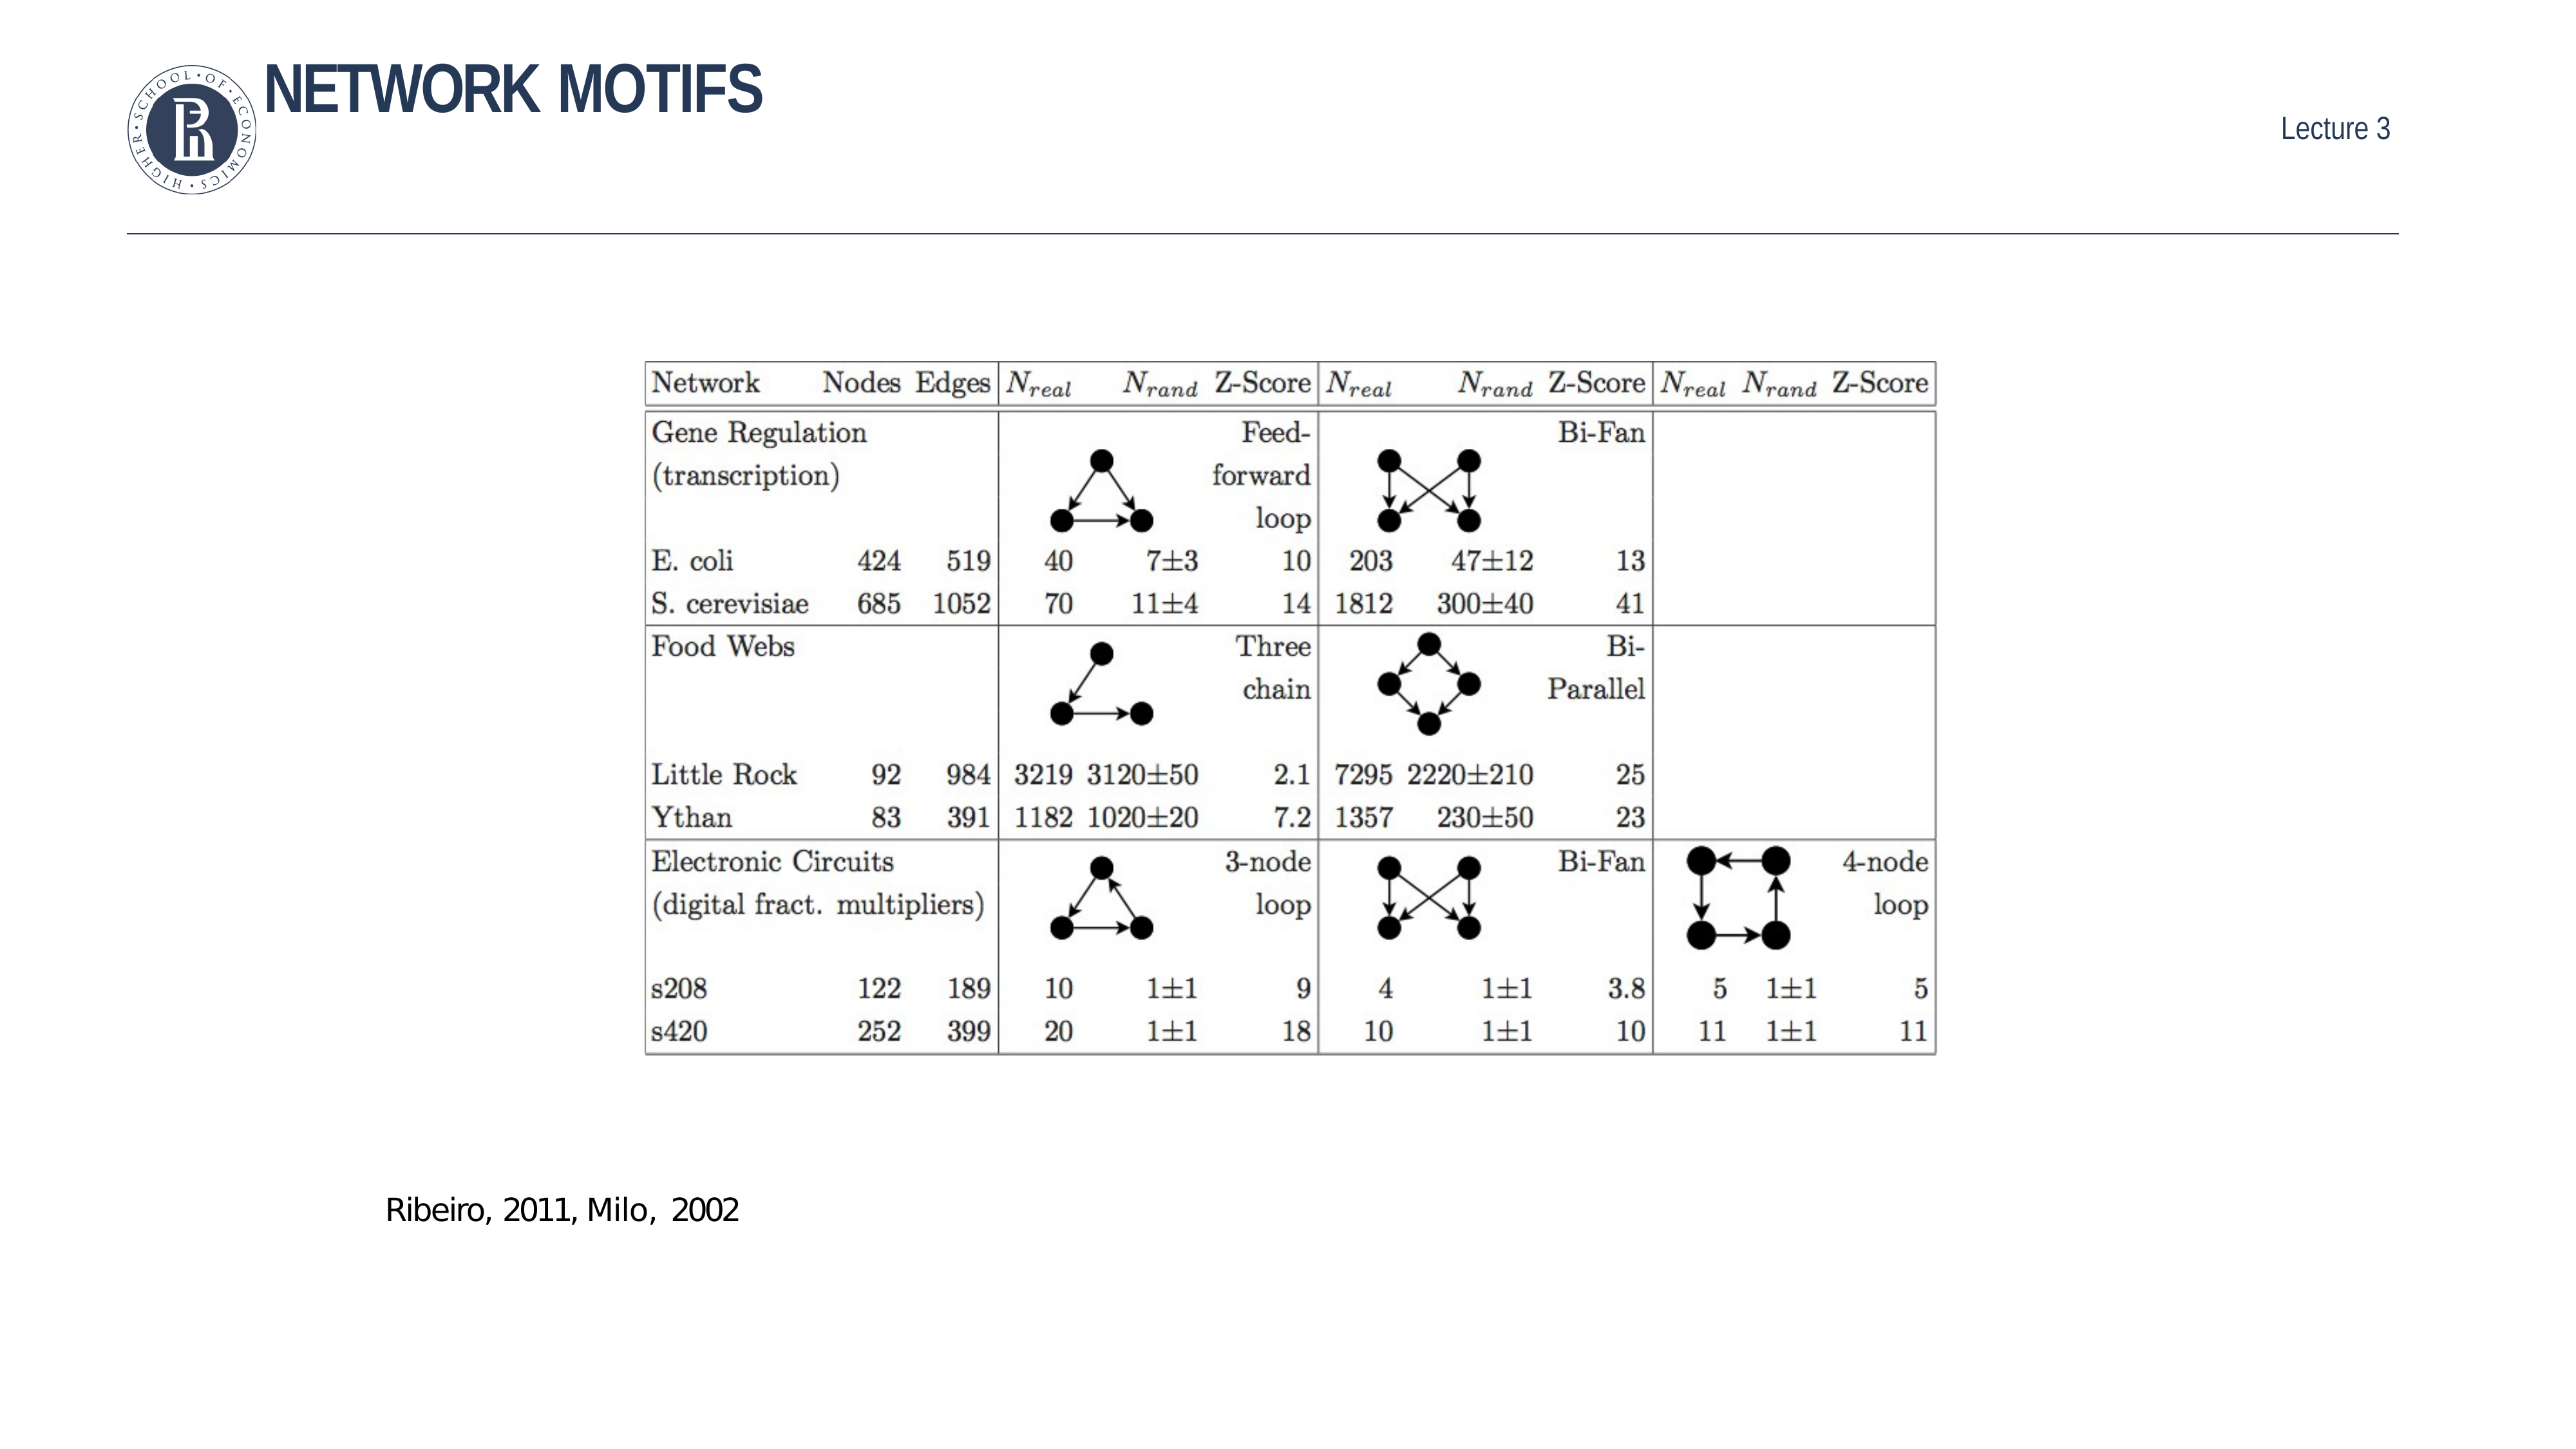

Network motifs
# Network motifs

Ribeiro, 2011, Milo, 2002
22.05.2015
Leonid E. Zhukov (HSE)